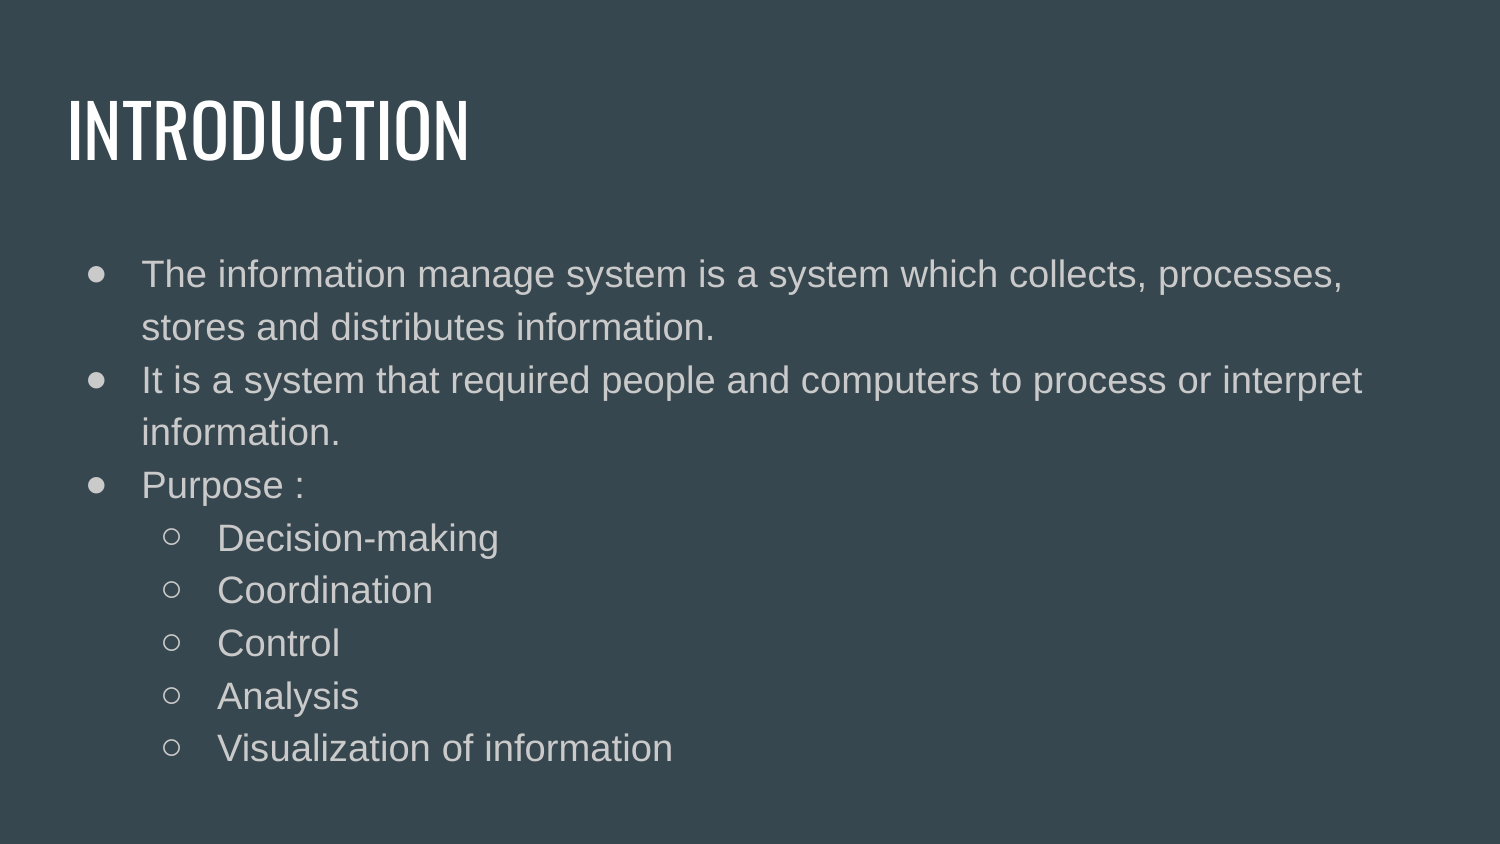

# INTRODUCTION
The information manage system is a system which collects, processes, stores and distributes information.
It is a system that required people and computers to process or interpret information.
Purpose :
Decision-making
Coordination
Control
Analysis
Visualization of information